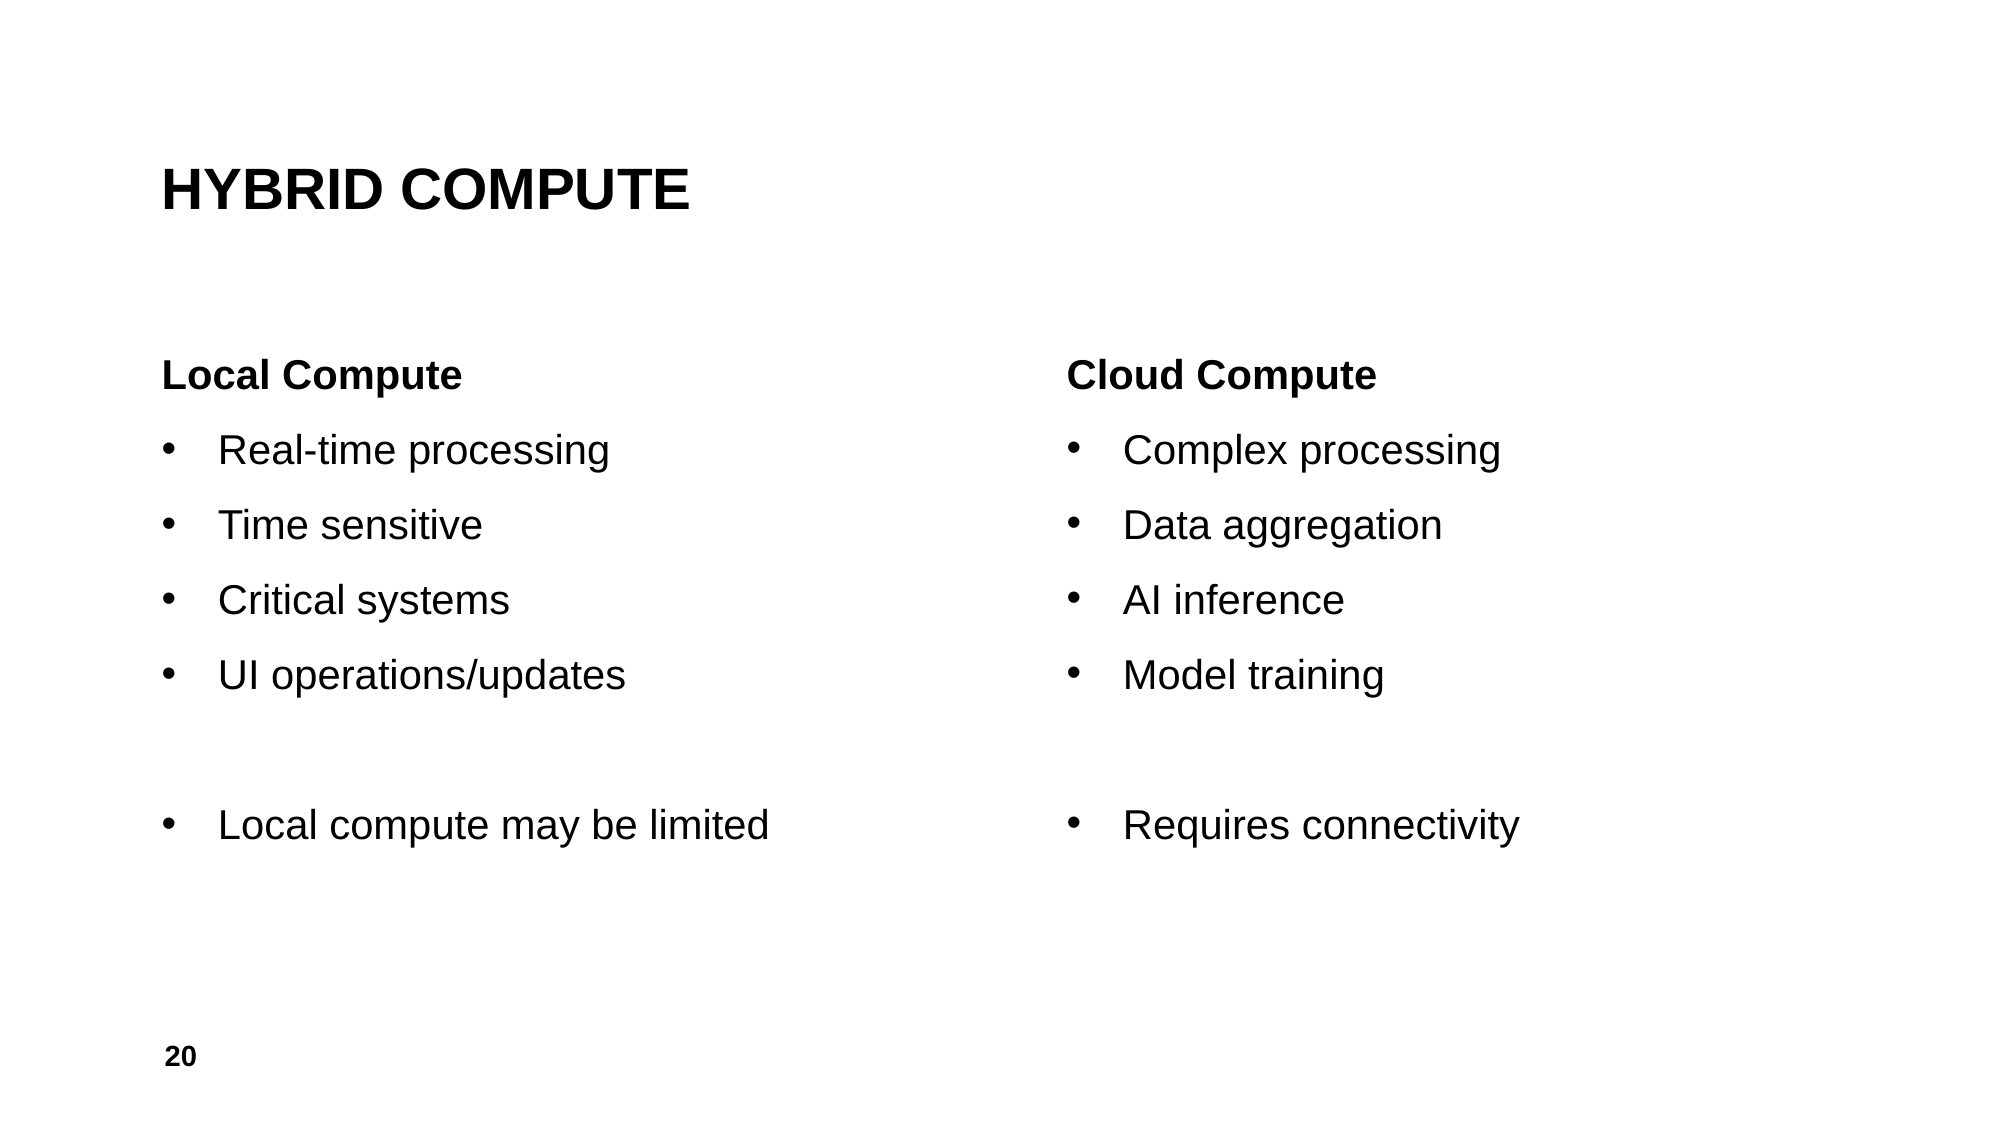

# Hybrid Compute
Local Compute
Real-time processing
Time sensitive
Critical systems
UI operations/updates

Local compute may be limited
Cloud Compute
Complex processing
Data aggregation
AI inference
Model training

Requires connectivity
20